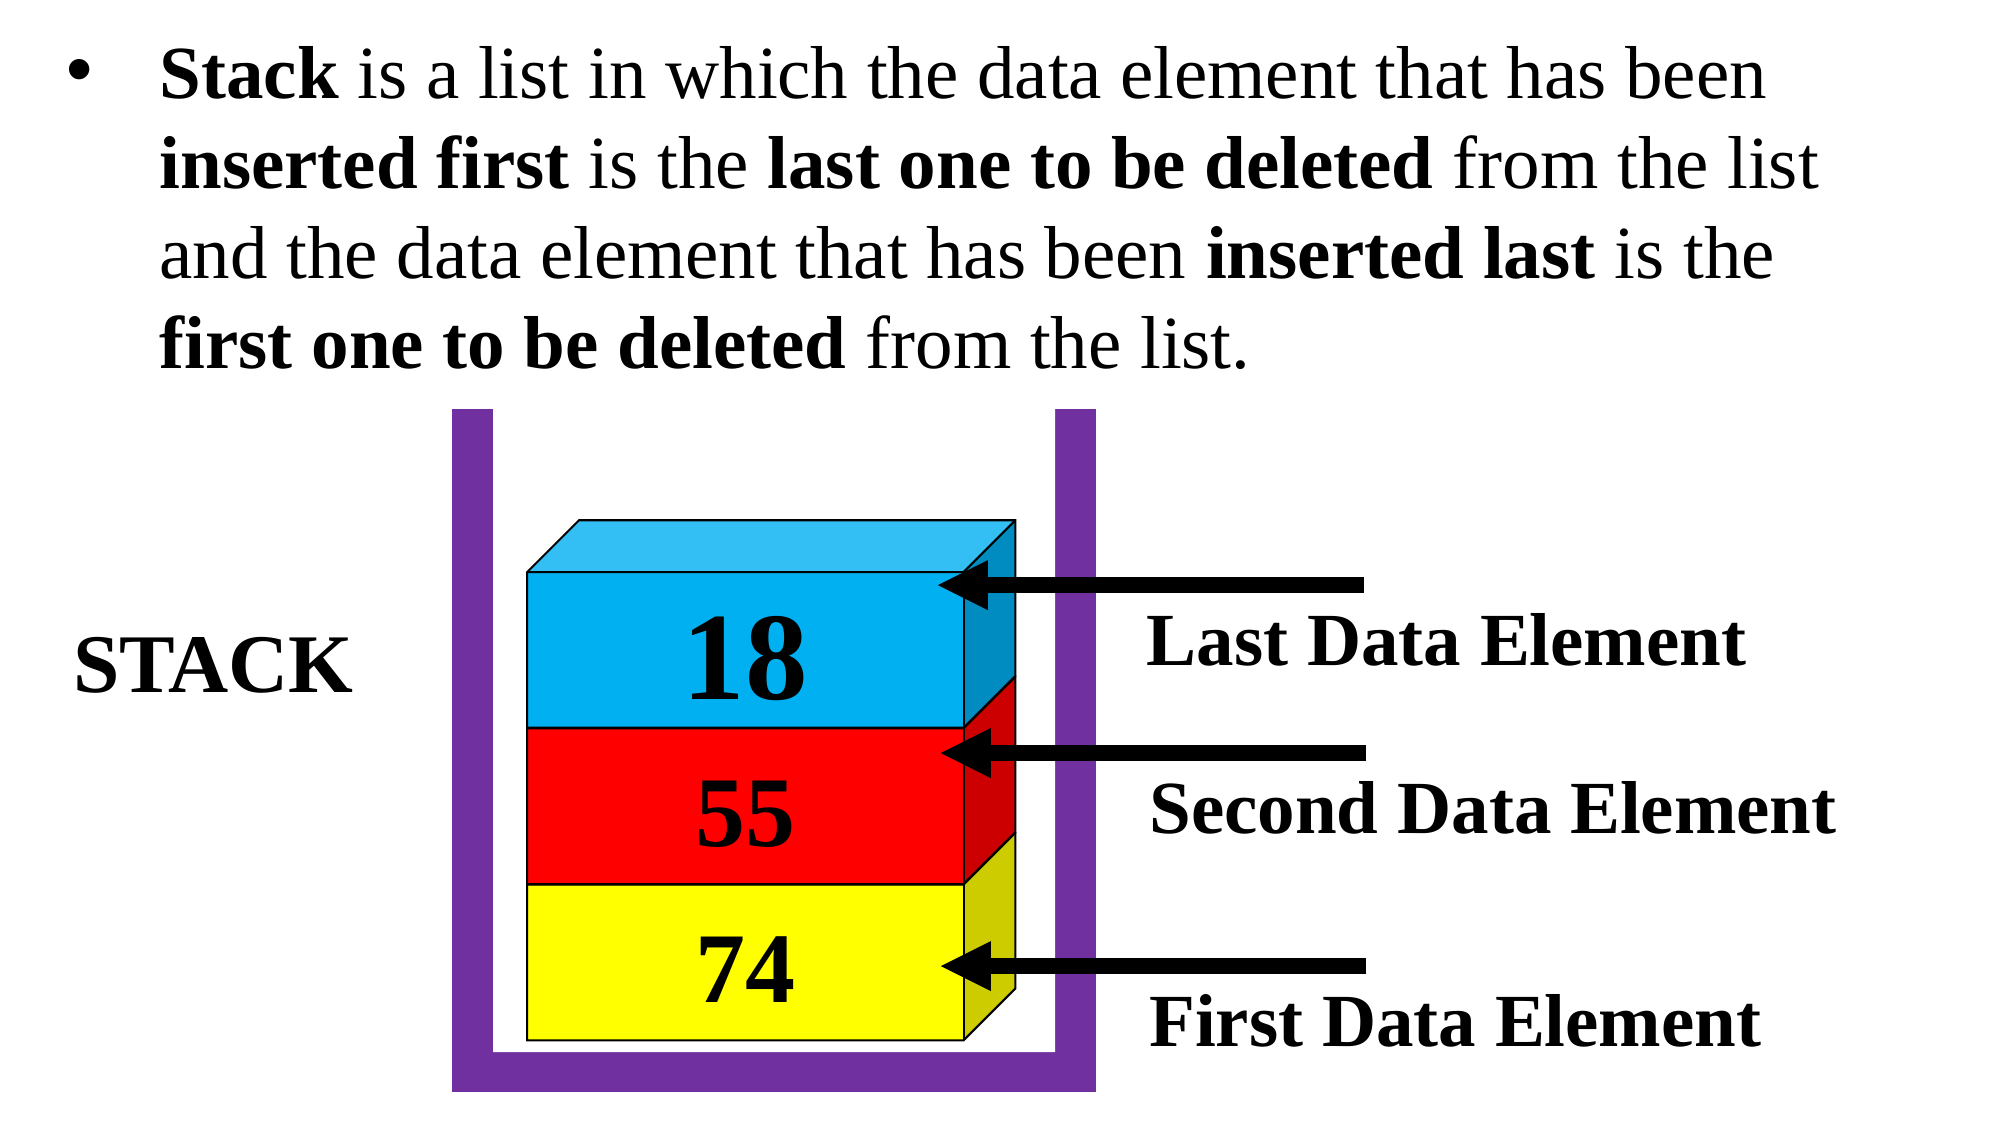

Stack is a list in which the data element that has been inserted first is the last one to be deleted from the list and the data element that has been inserted last is the first one to be deleted from the list.

18
Last Data Element
STACK
55
Second Data Element
74
First Data Element